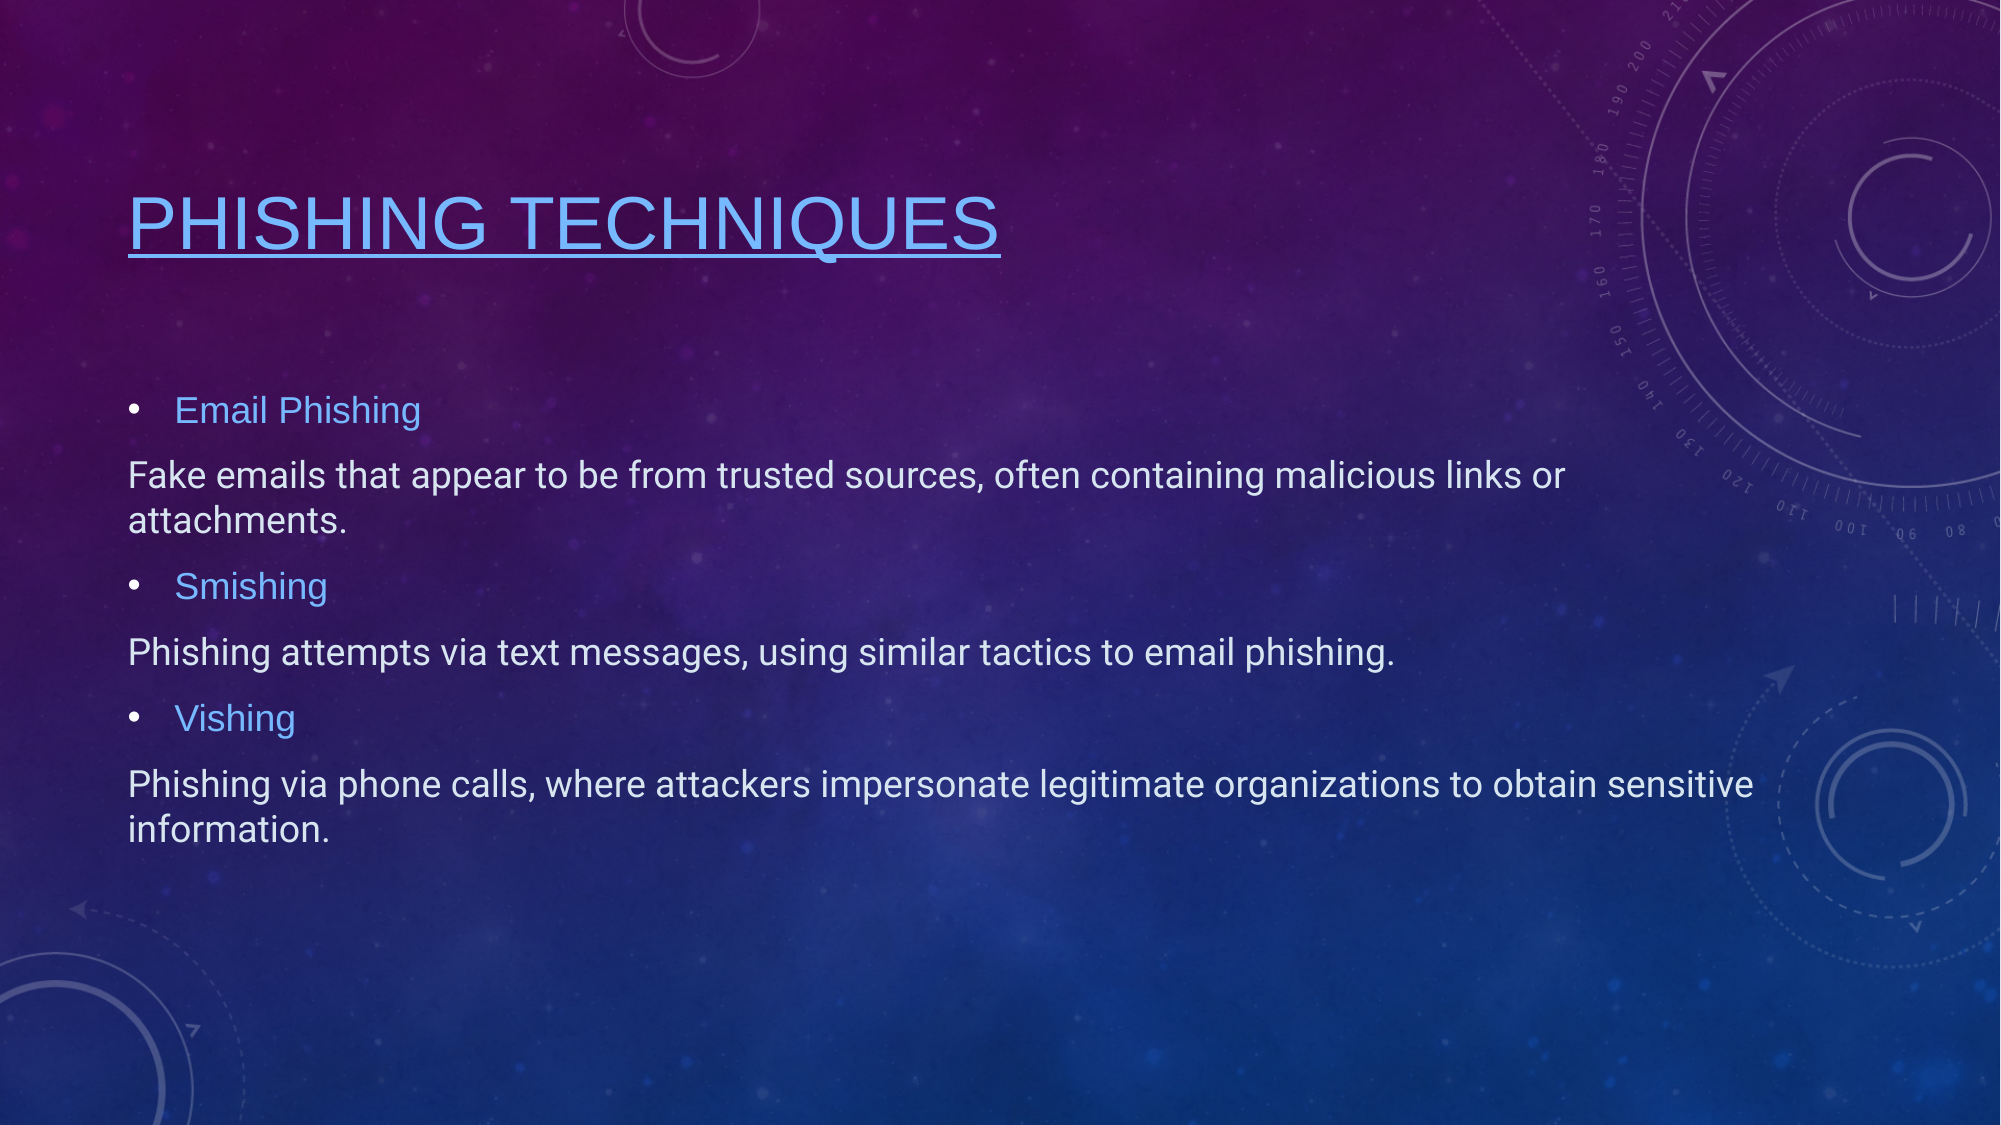

# Phishing Techniques
Email Phishing
Fake emails that appear to be from trusted sources, often containing malicious links or attachments.
Smishing
Phishing attempts via text messages, using similar tactics to email phishing.
Vishing
Phishing via phone calls, where attackers impersonate legitimate organizations to obtain sensitive information.